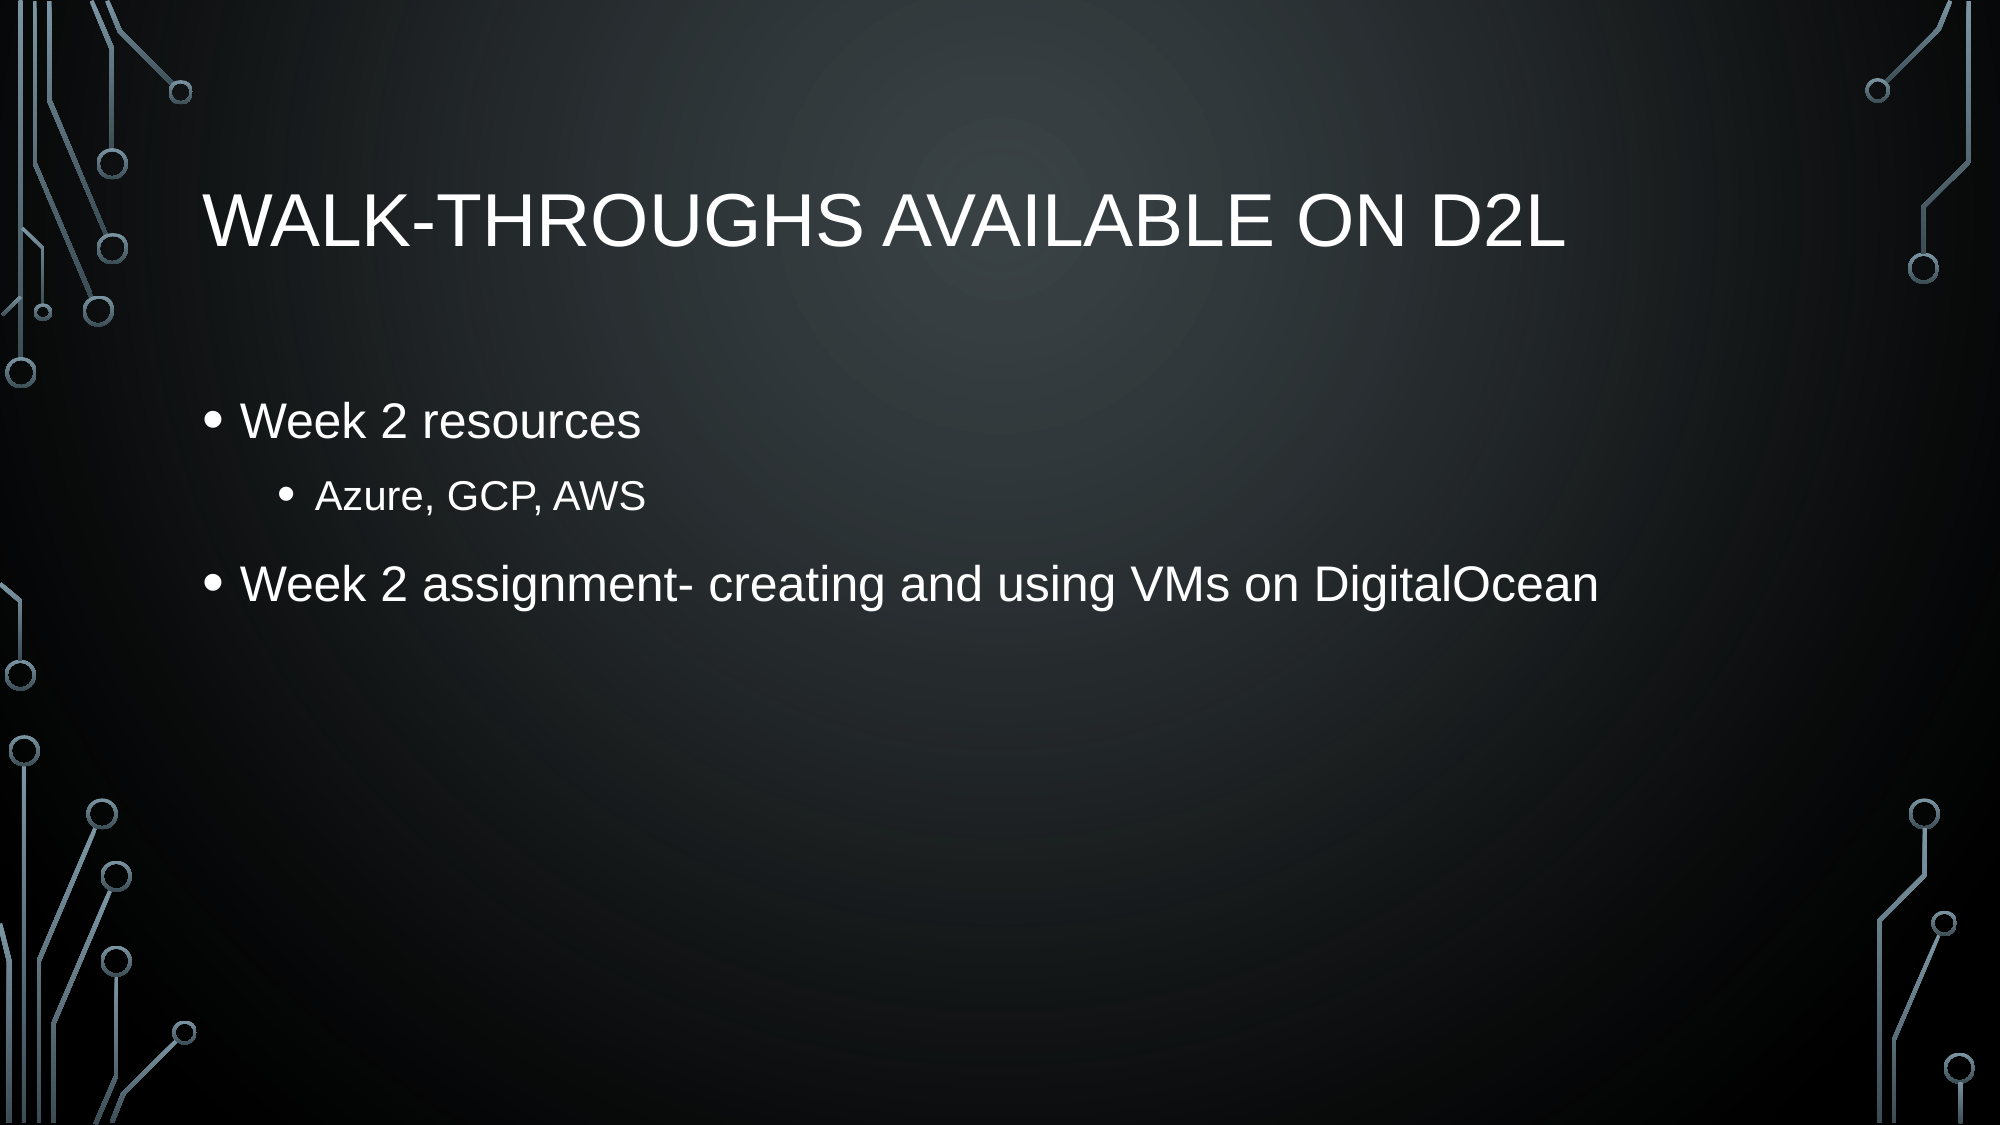

# Walk-Throughs Available on d2L
Week 2 resources
Azure, GCP, AWS
Week 2 assignment- creating and using VMs on DigitalOcean